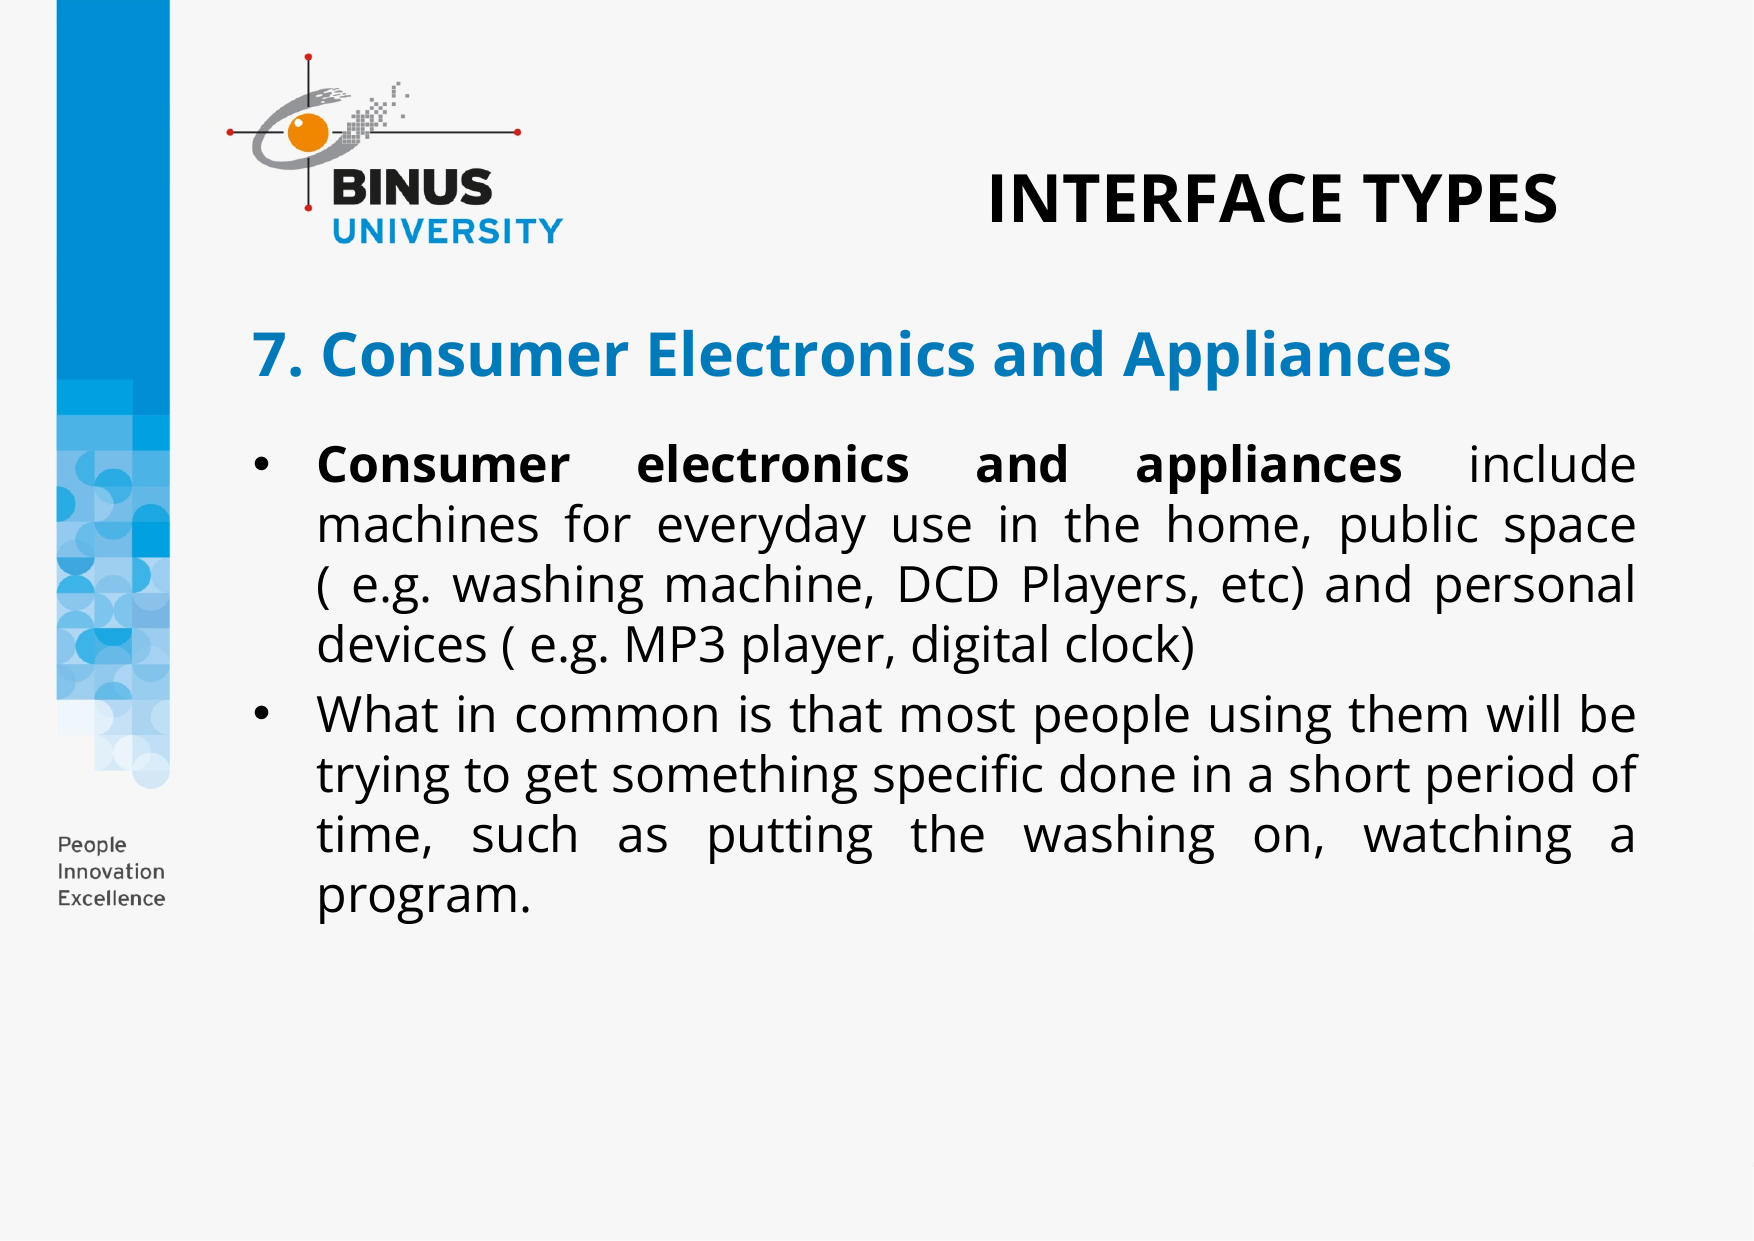

INTERFACE TYPES
# 7. Consumer Electronics and Appliances
Consumer electronics and appliances include machines for everyday use in the home, public space ( e.g. washing machine, DCD Players, etc) and personal devices ( e.g. MP3 player, digital clock)
What in common is that most people using them will be trying to get something specific done in a short period of time, such as putting the washing on, watching a program.